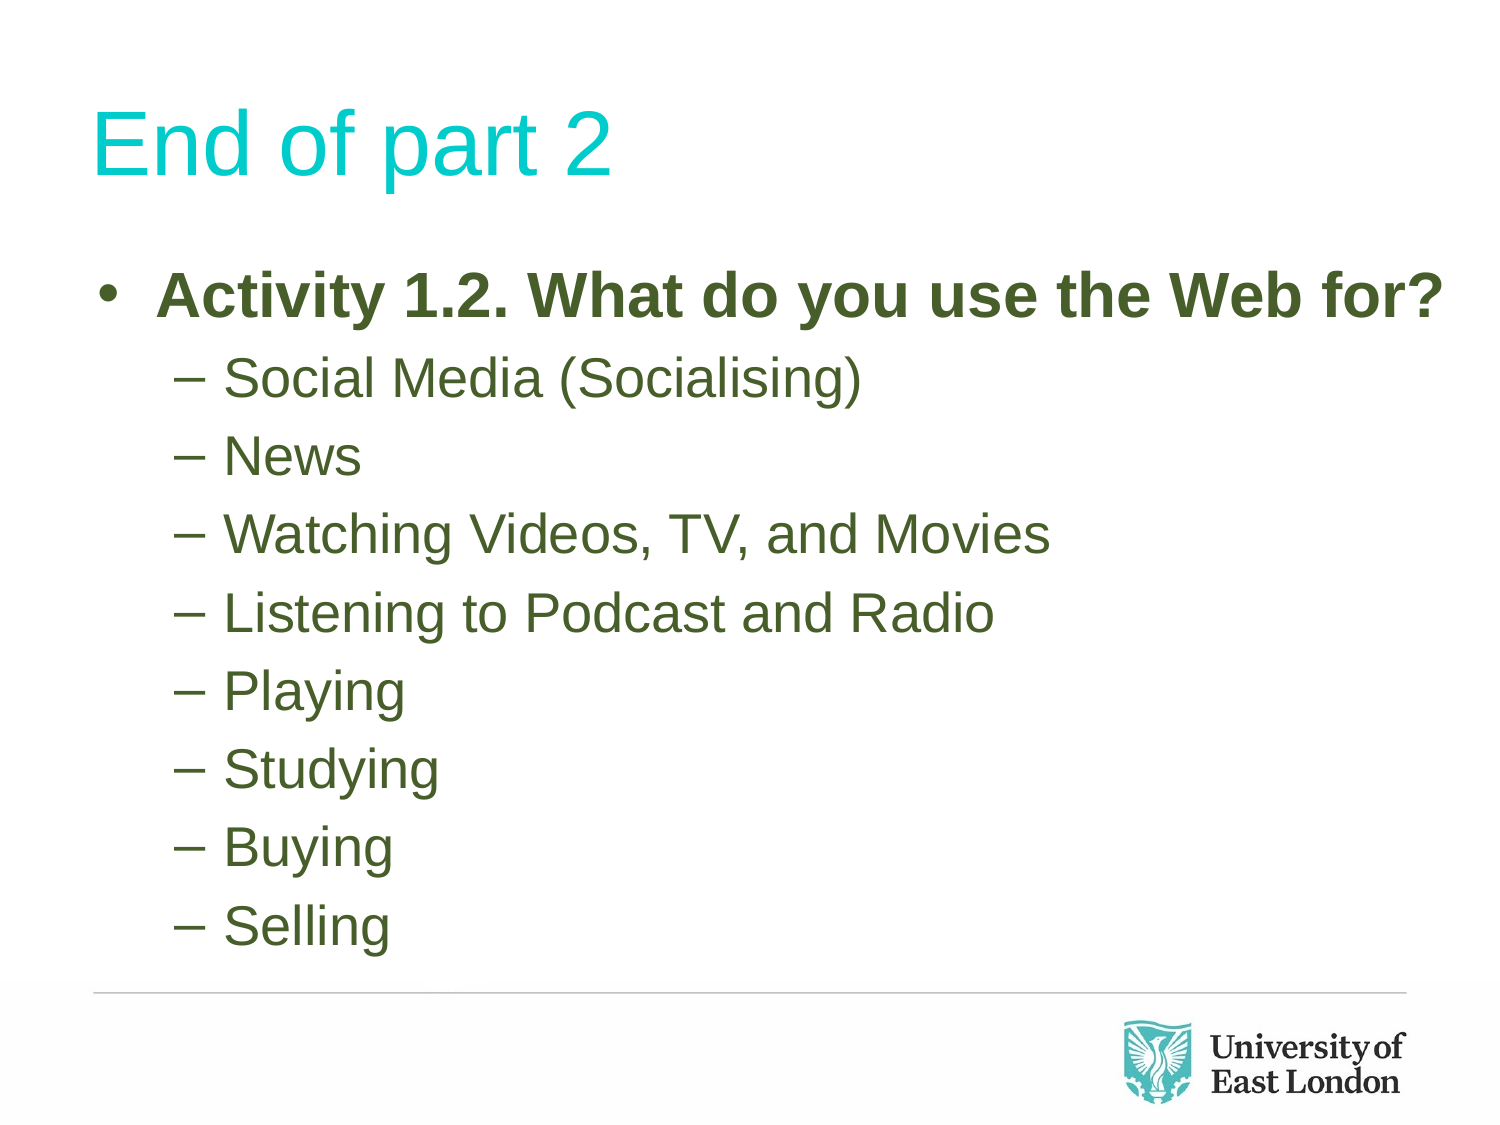

# End of part 2
Activity 1.2. What do you use the Web for?
Social Media (Socialising)
News
Watching Videos, TV, and Movies
Listening to Podcast and Radio
Playing
Studying
Buying
Selling